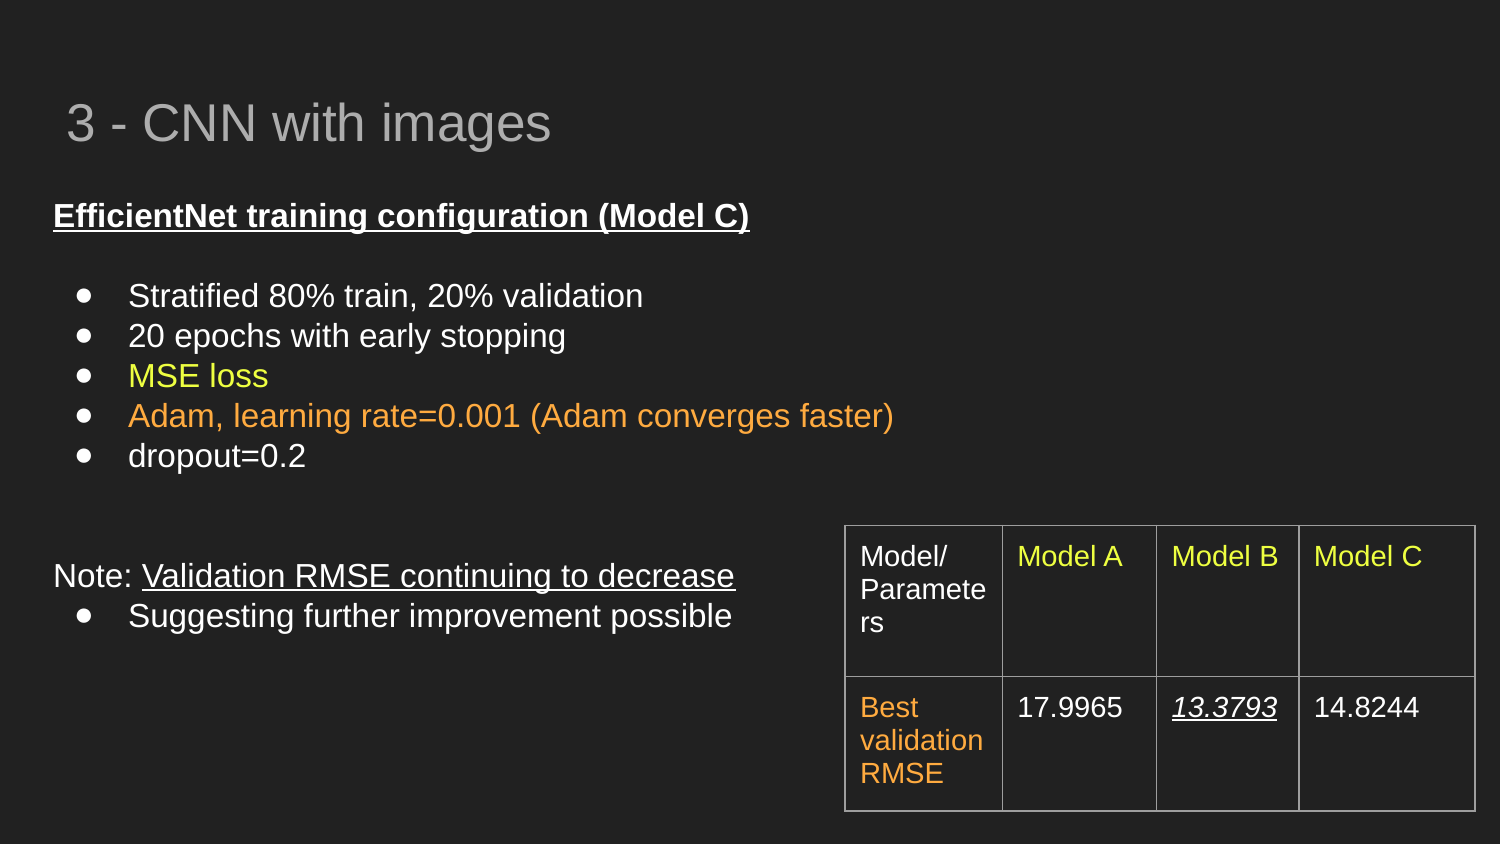

# 3 - CNN with images
EfficientNet training configuration (Model C)

Stratified 80% train, 20% validation
20 epochs with early stopping
MSE loss
Adam, learning rate=0.001 (Adam converges faster)
dropout=0.2

Note: Validation RMSE continuing to decrease
Suggesting further improvement possible
| Model/Parameters | Model A | Model B | Model C |
| --- | --- | --- | --- |
| Best validation RMSE | 17.9965 | 13.3793 | 14.8244 |